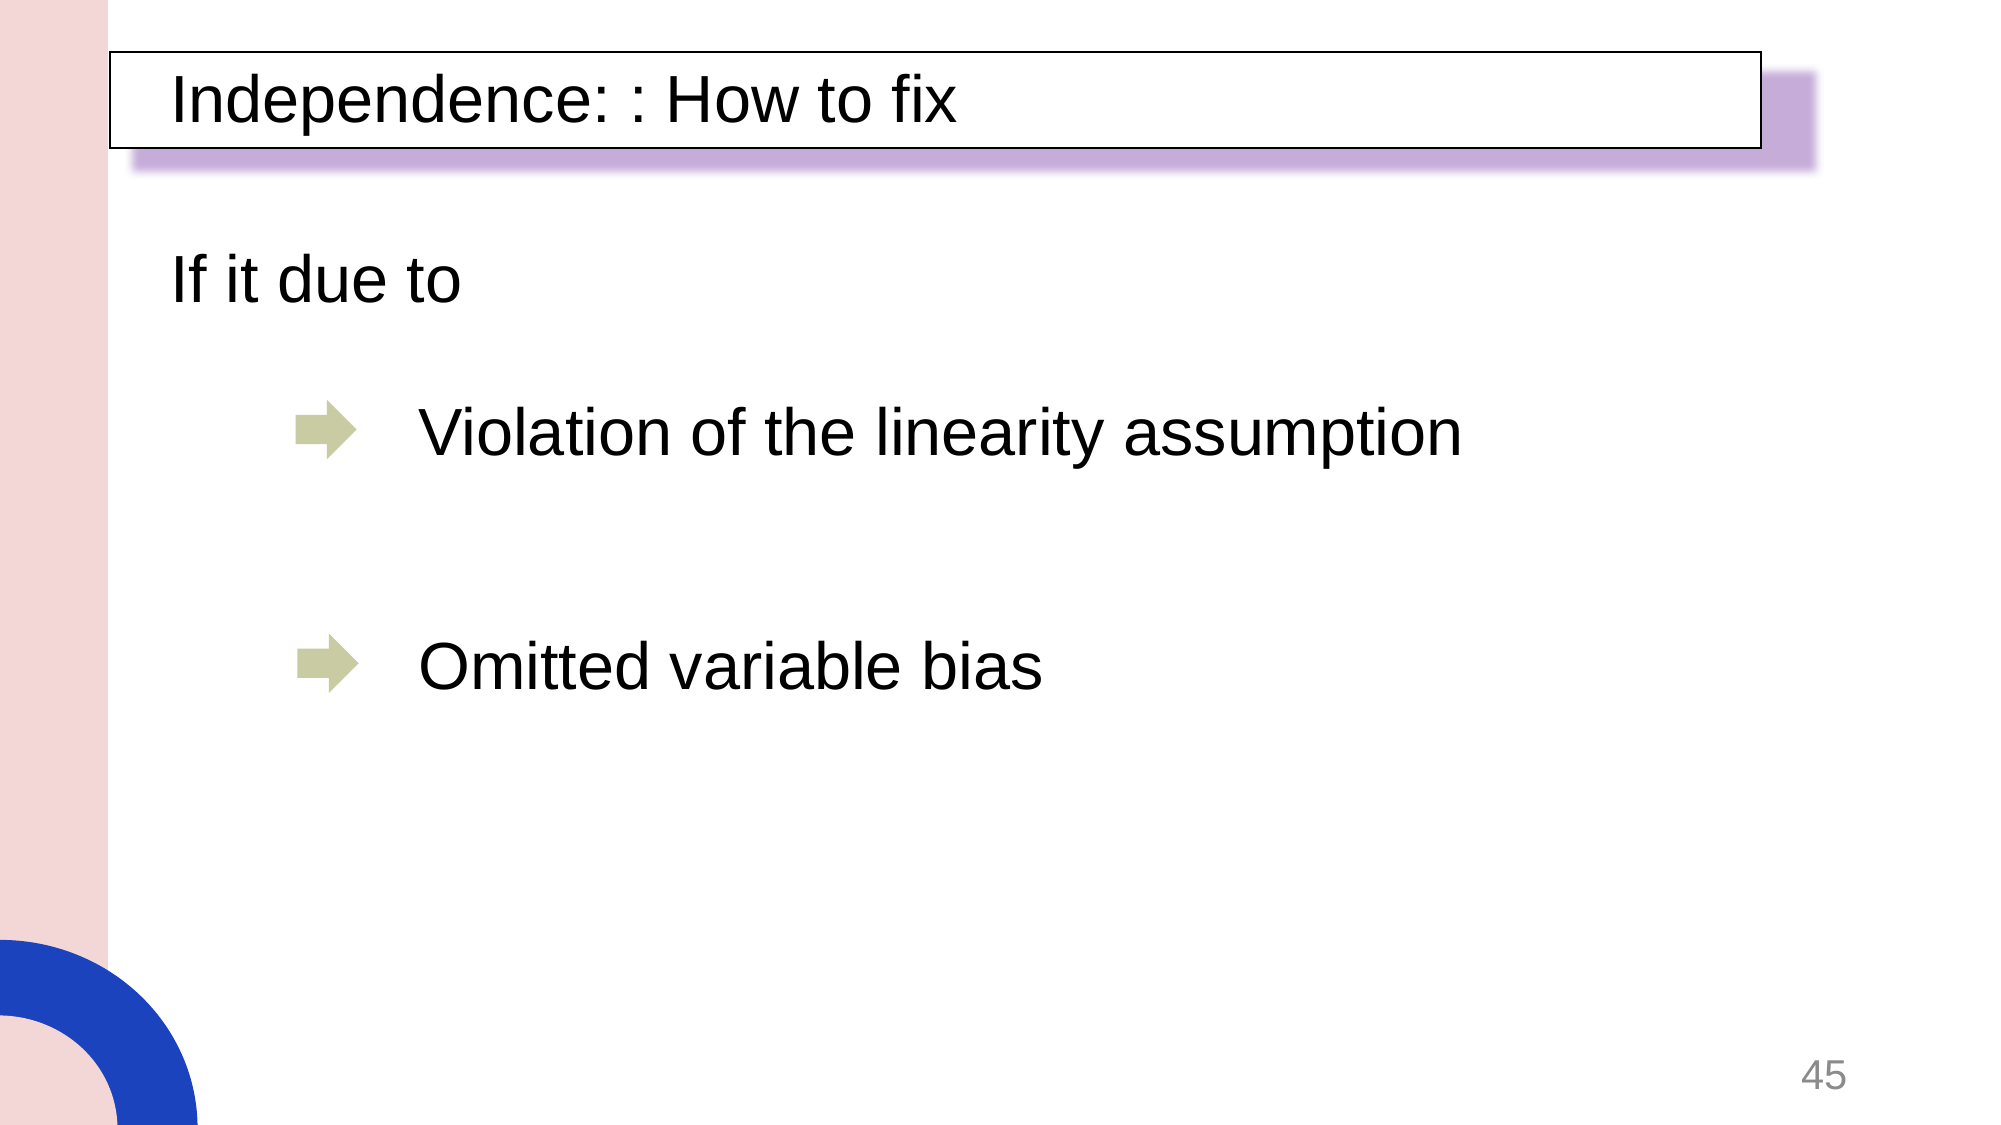

Independence: : How to fix

If it due to
Violation of the linearity assumption

Omitted variable bias

45